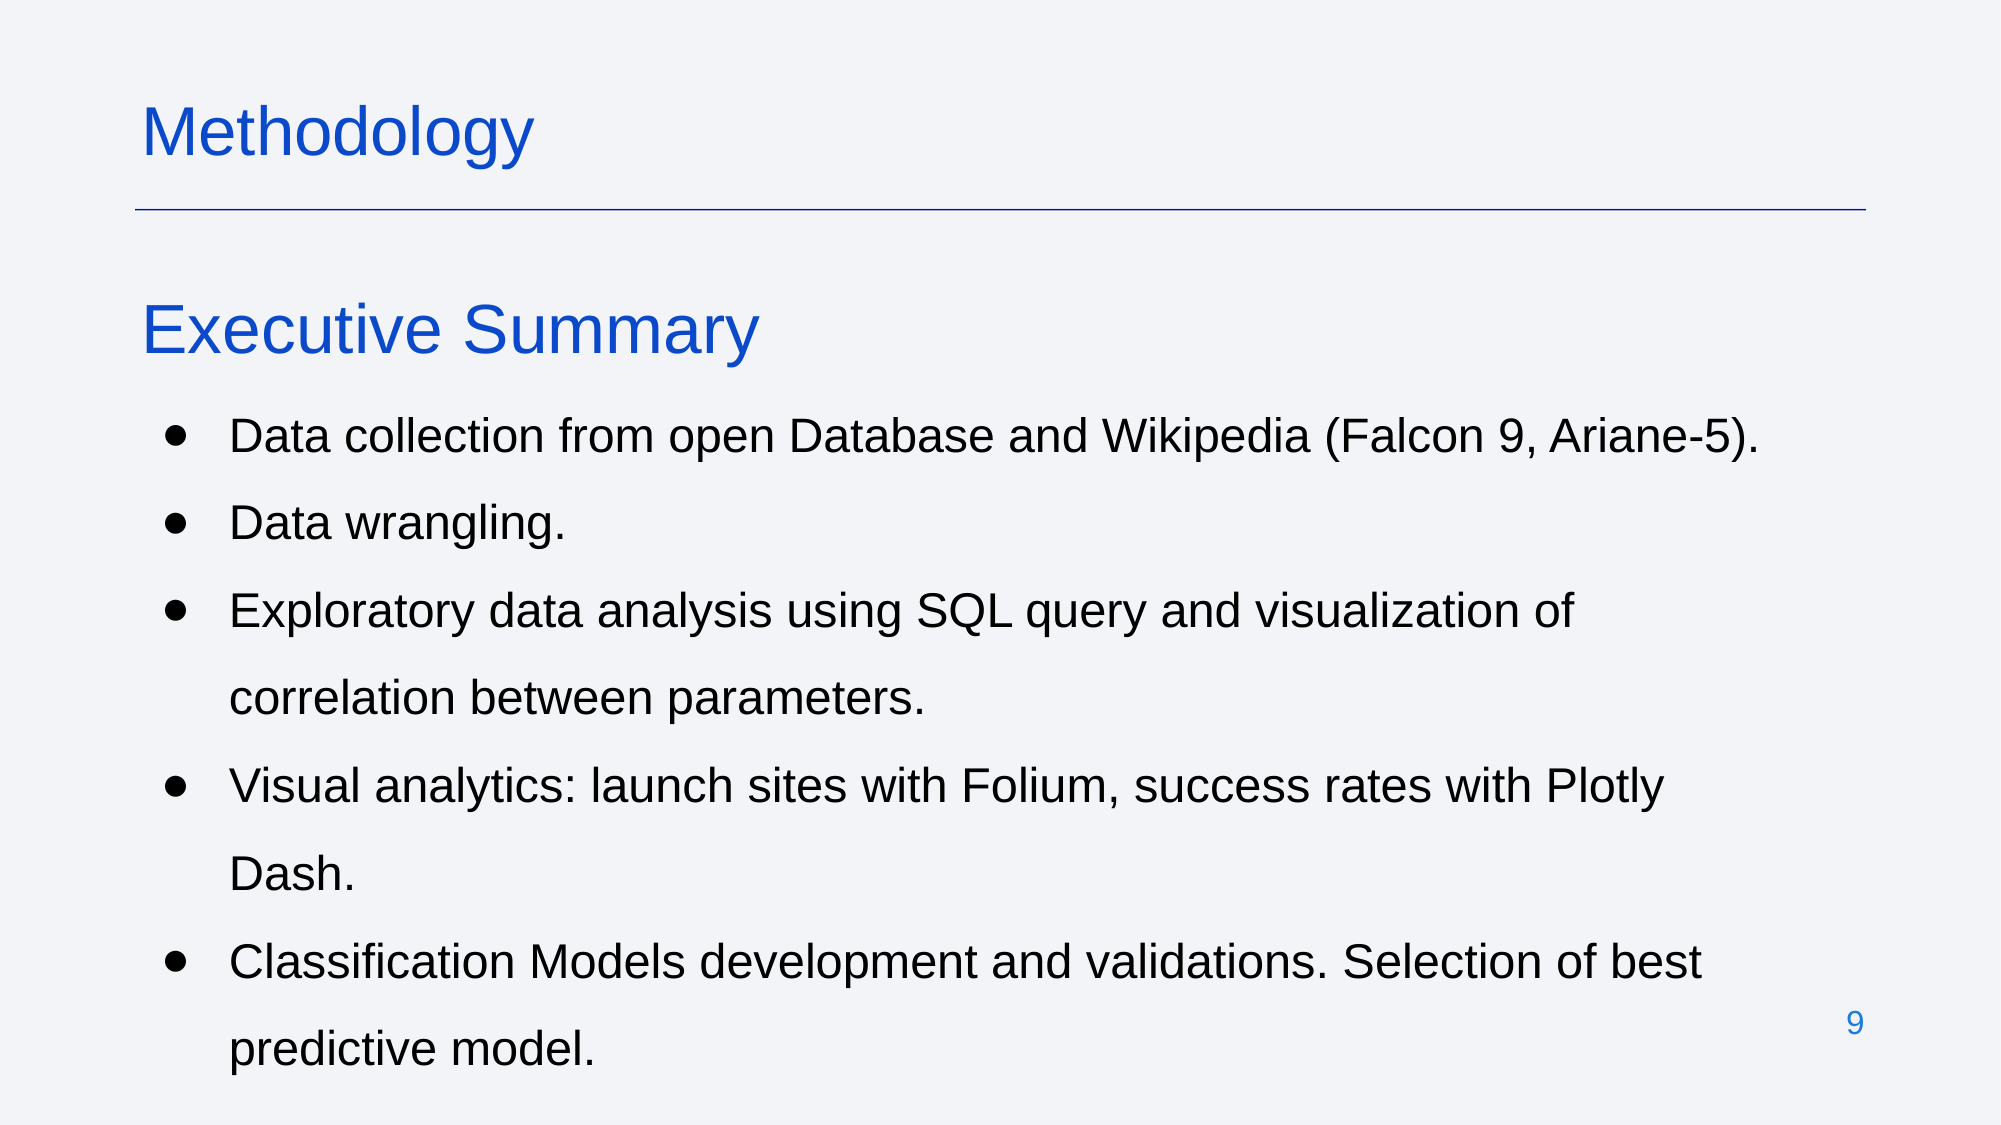

Methodology
Executive Summary
Data collection from open Database and Wikipedia (Falcon 9, Ariane-5).
Data wrangling.
Exploratory data analysis using SQL query and visualization of correlation between parameters.
Visual analytics: launch sites with Folium, success rates with Plotly Dash.
Classification Models development and validations. Selection of best predictive model.

9